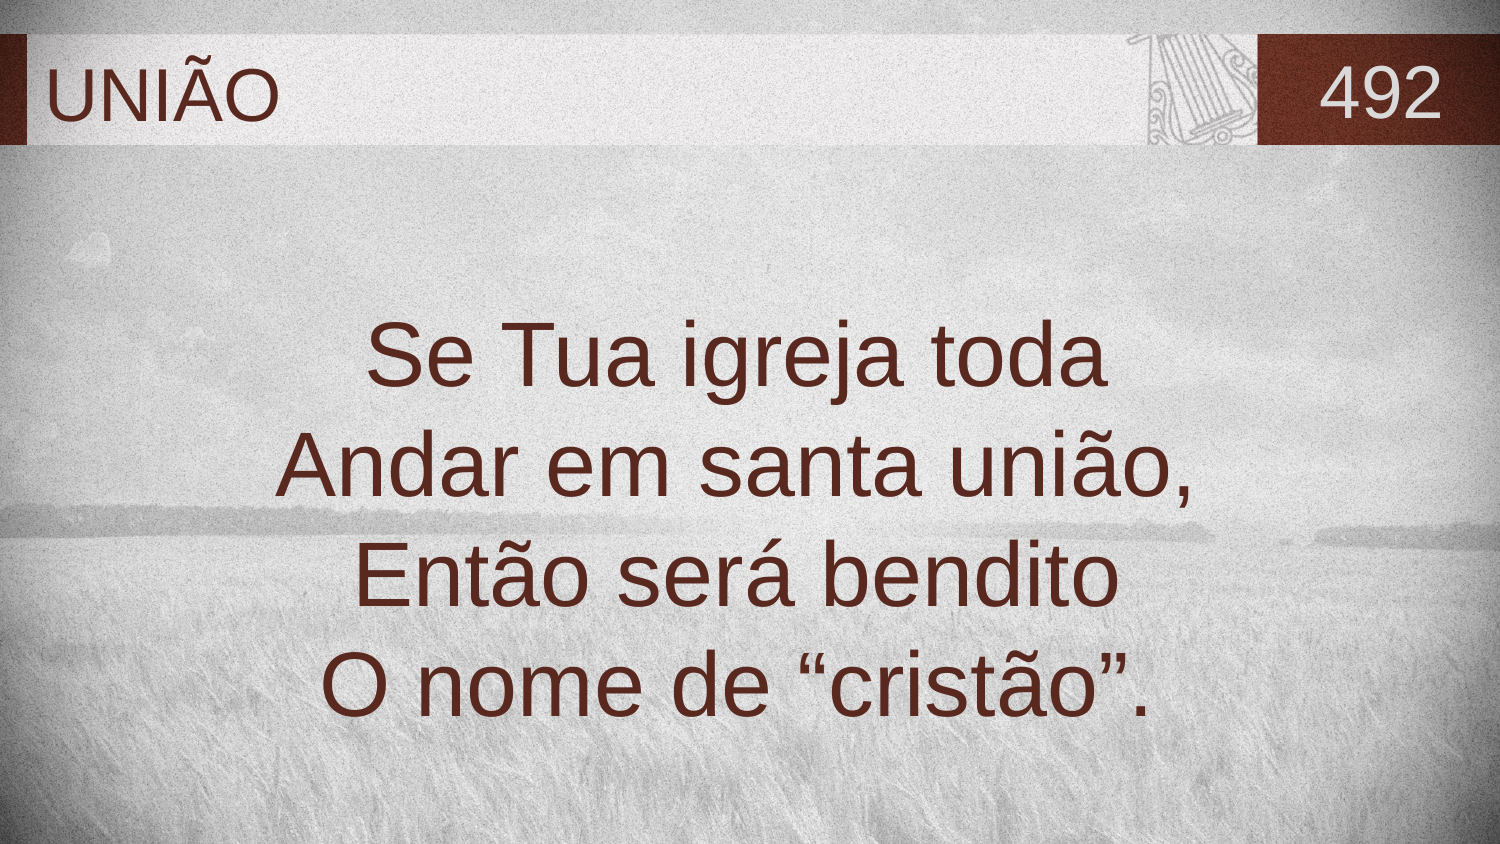

# UNIÃO
492
Se Tua igreja toda
Andar em santa união,
Então será bendito
O nome de “cristão”.